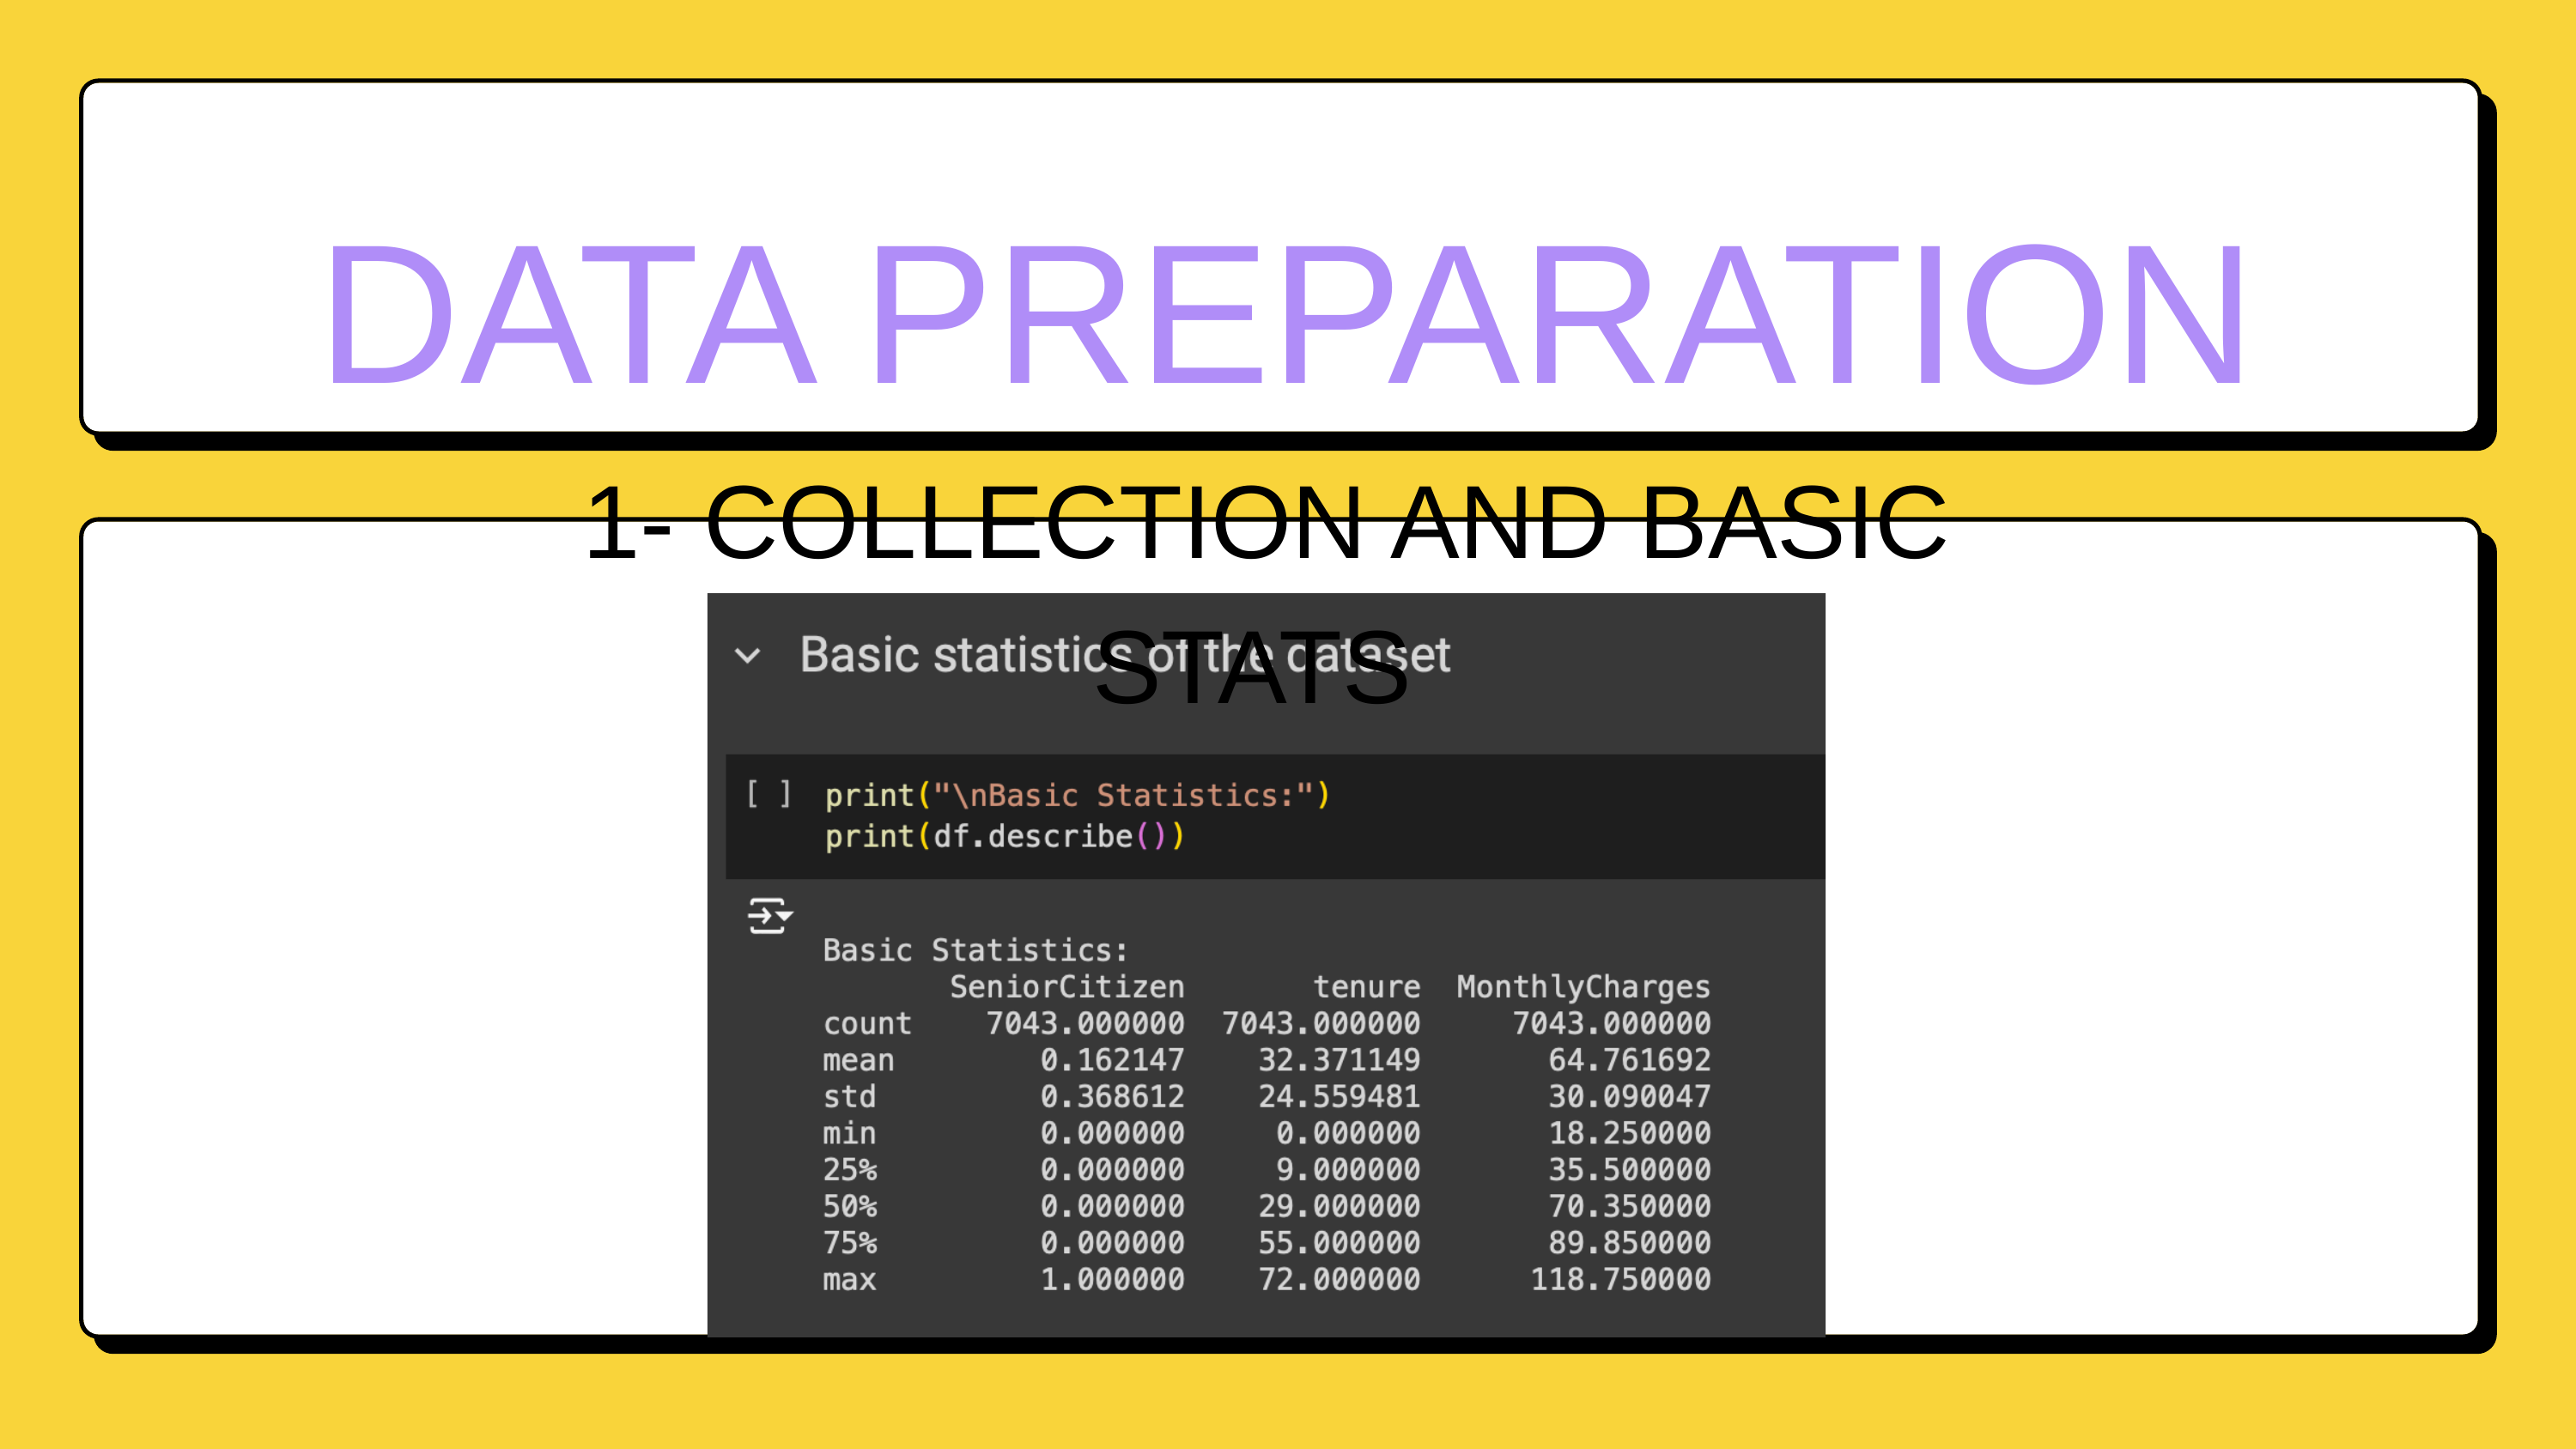

DATA PREPARATION
1- COLLECTION AND BASIC STATS